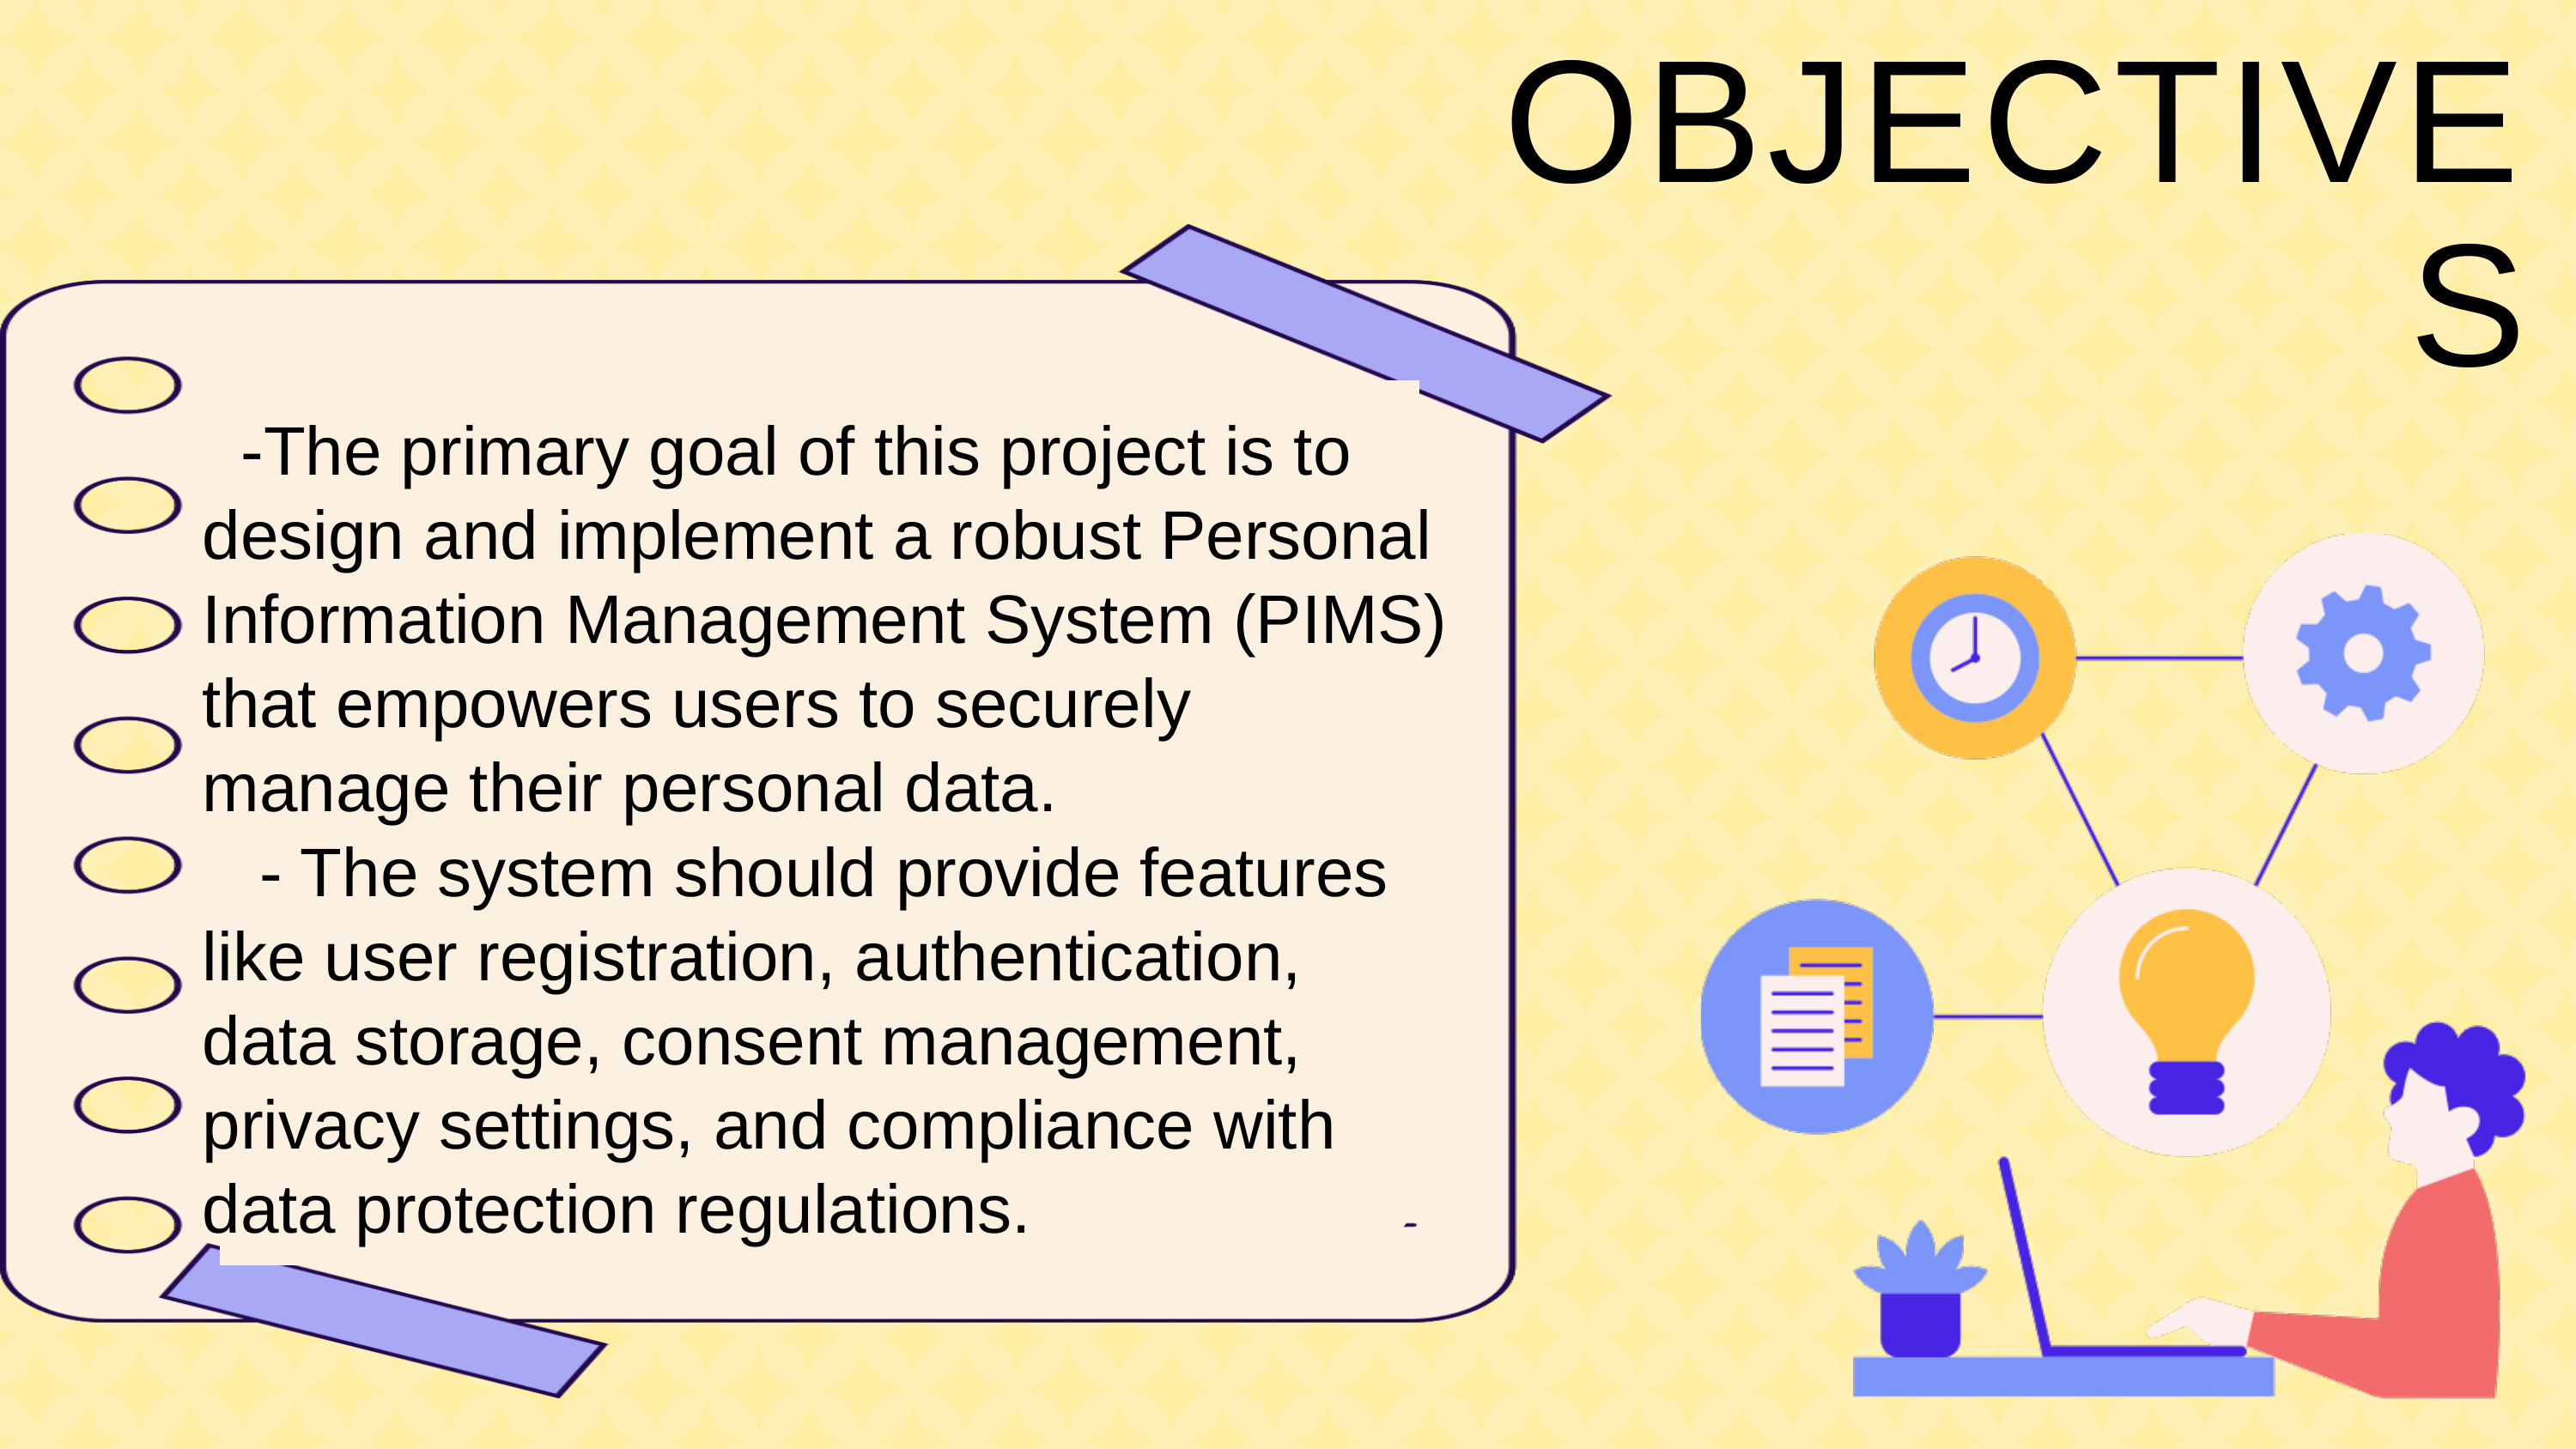

OBJECTIVES

  -The primary goal of this project is to design and implement a robust Personal Information Management System (PIMS) that empowers users to securely manage their personal data.
   - The system should provide features like user registration, authentication, data storage, consent management, privacy settings, and compliance with data protection regulations.